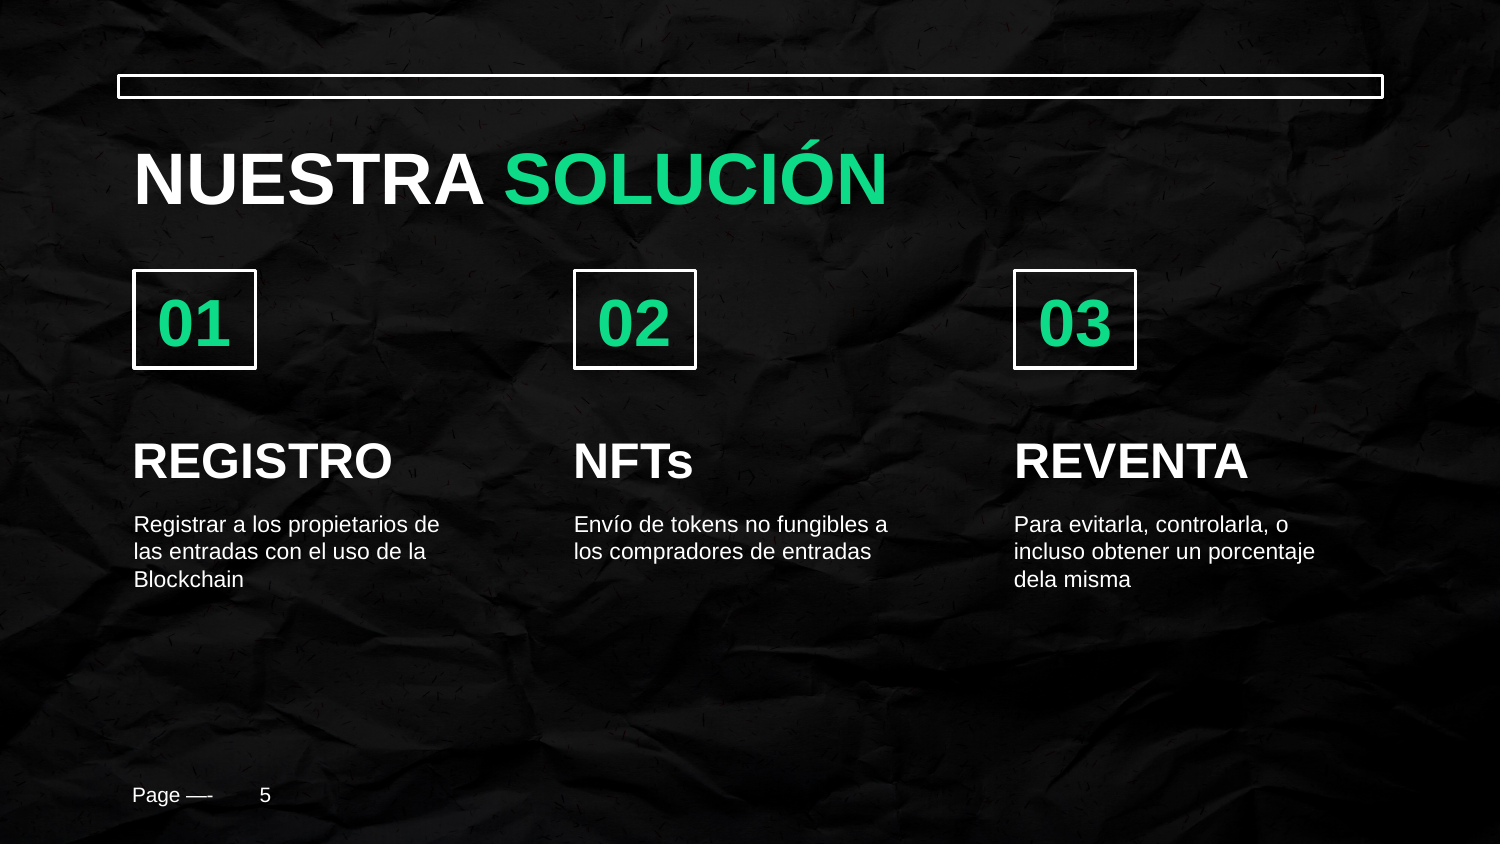

NUESTRA SOLUCIÓN
# 01
02
03
REGISTRO
NFTs
REVENTA
Registrar a los propietarios de las entradas con el uso de la Blockchain
Envío de tokens no fungibles a los compradores de entradas
Para evitarla, controlarla, o incluso obtener un porcentaje dela misma
5